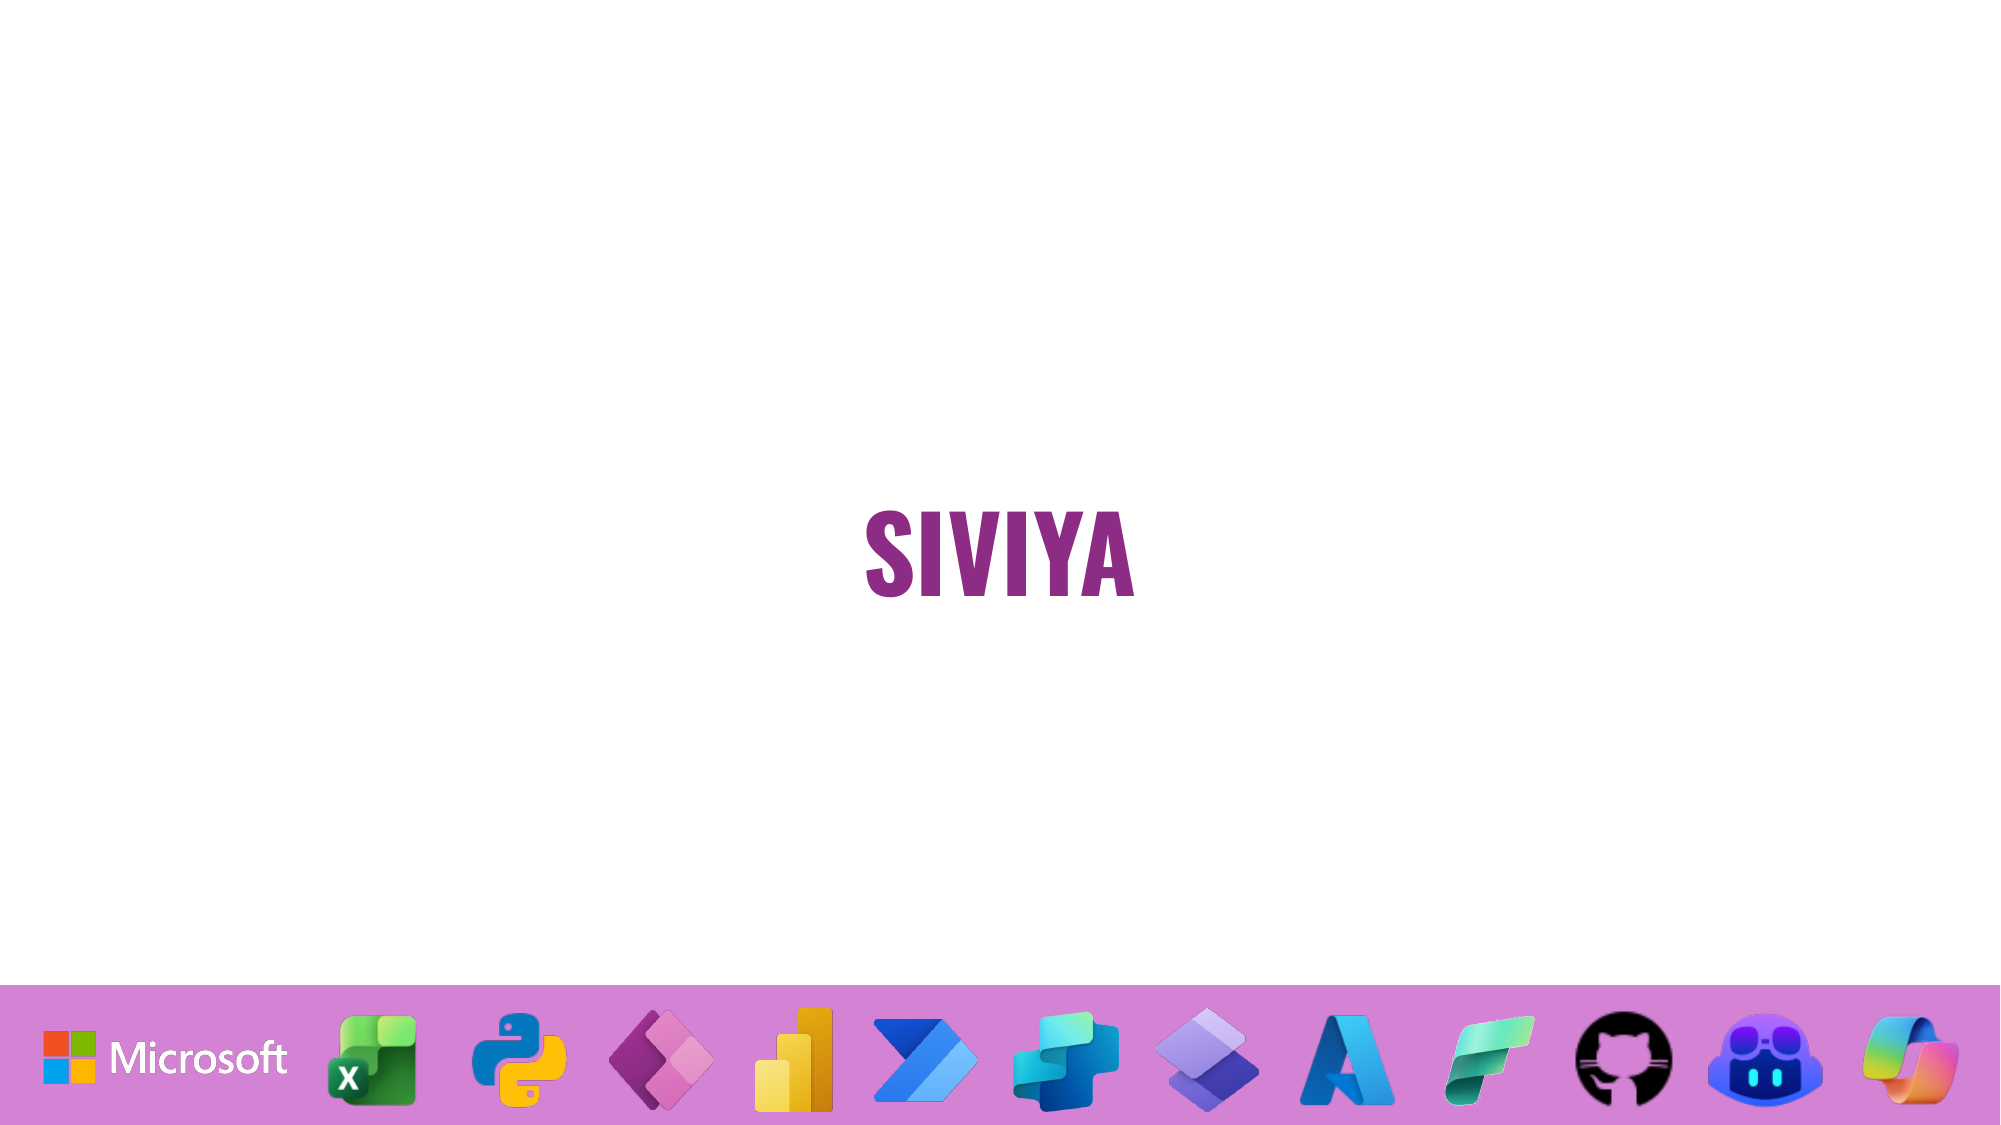

# SIVIYA
PD: el dinero nunca deja de rentar